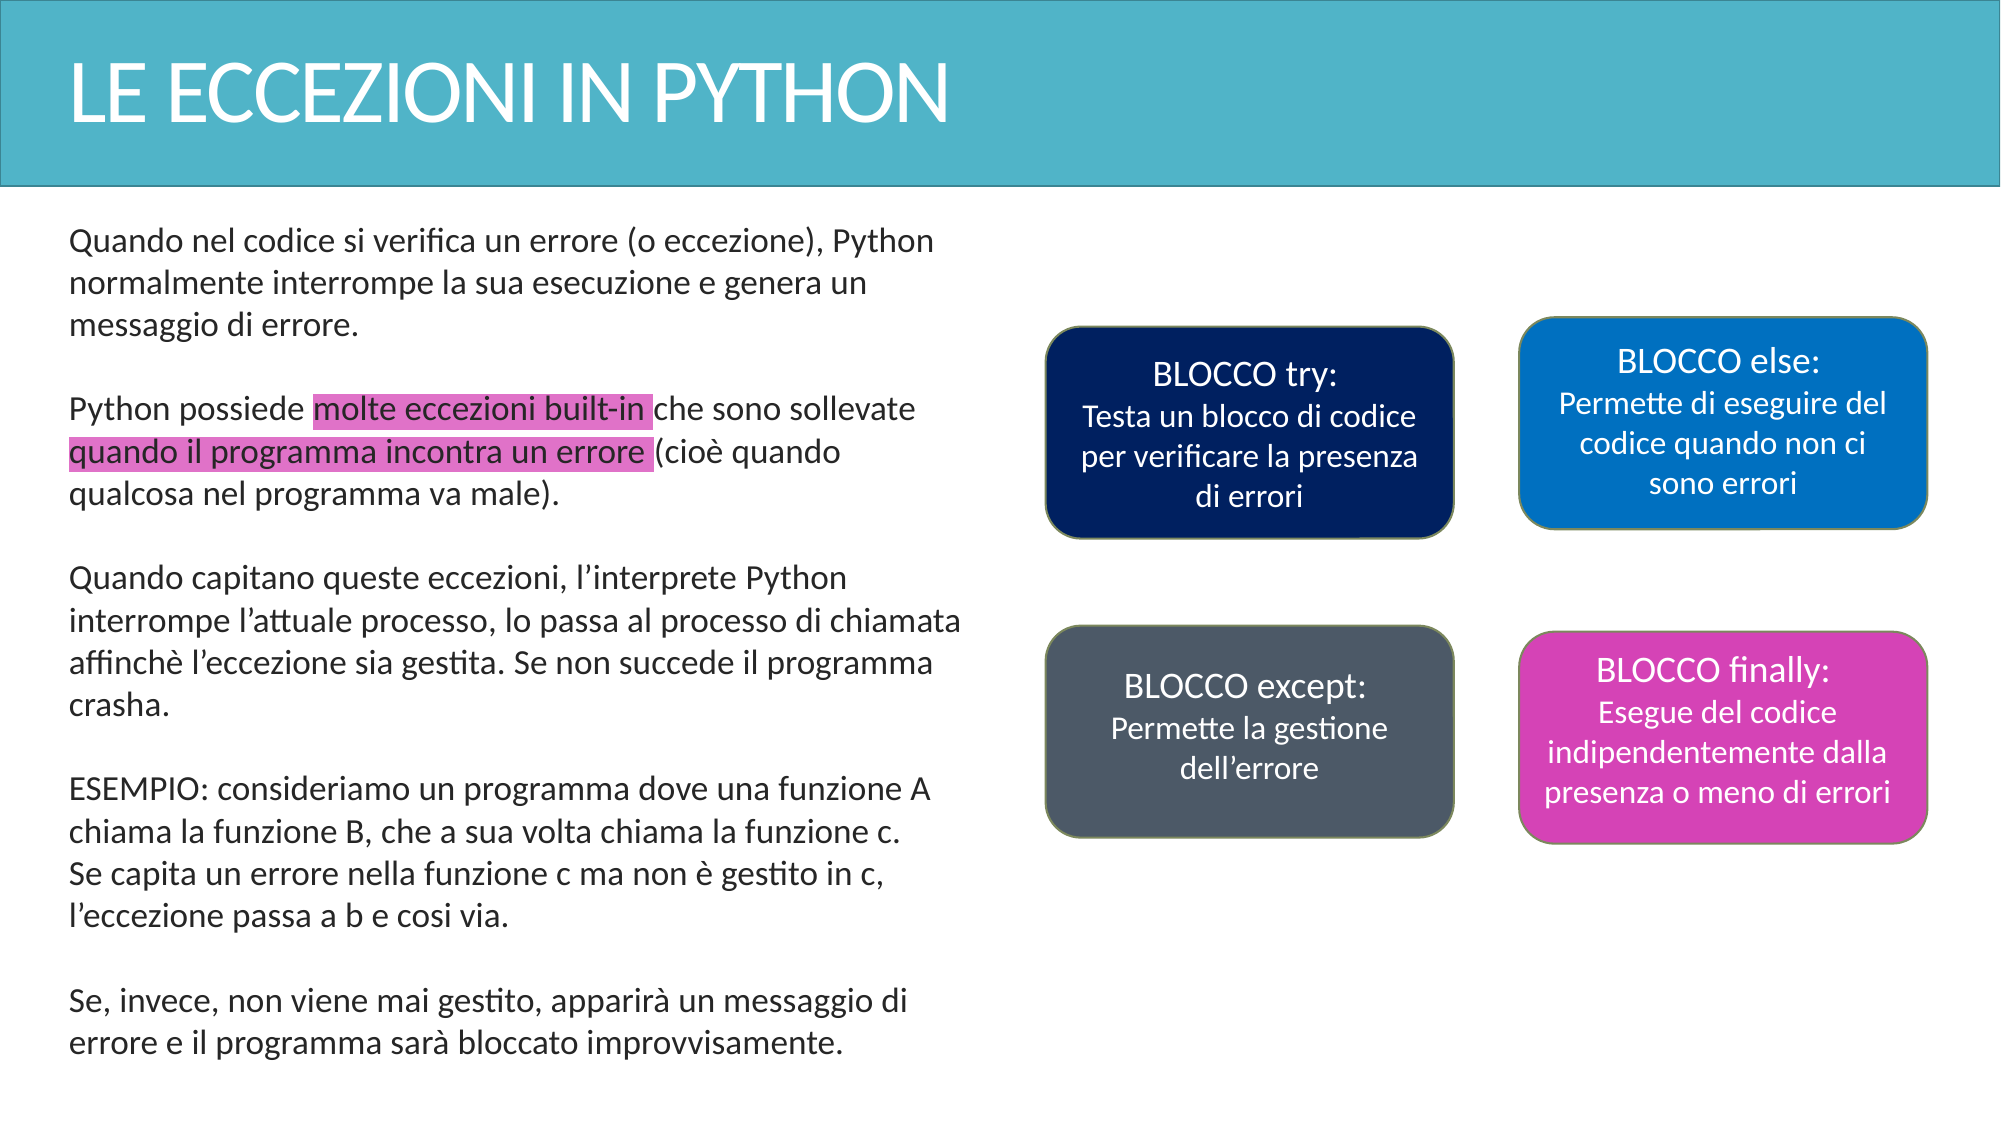

# LE ECCEZIONI IN PYTHON
Quando nel codice si verifica un errore (o eccezione), Python normalmente interrompe la sua esecuzione e genera un messaggio di errore.

Python possiede molte eccezioni built-in che sono sollevate quando il programma incontra un errore (cioè quando qualcosa nel programma va male).

Quando capitano queste eccezioni, l’interprete Python interrompe l’attuale processo, lo passa al processo di chiamata affinchè l’eccezione sia gestita. Se non succede il programma crasha.

ESEMPIO: consideriamo un programma dove una funzione A chiama la funzione B, che a sua volta chiama la funzione c.
Se capita un errore nella funzione c ma non è gestito in c, l’eccezione passa a b e cosi via.

Se, invece, non viene mai gestito, apparirà un messaggio di errore e il programma sarà bloccato improvvisamente.

BLOCCO else:
Permette di eseguire del codice quando non ci sono errori
BLOCCO try:
Testa un blocco di codice per verificare la presenza di errori

BLOCCO finally:
Esegue del codice indipendentemente dalla presenza o meno di errori
BLOCCO except:
Permette la gestione dell’errore